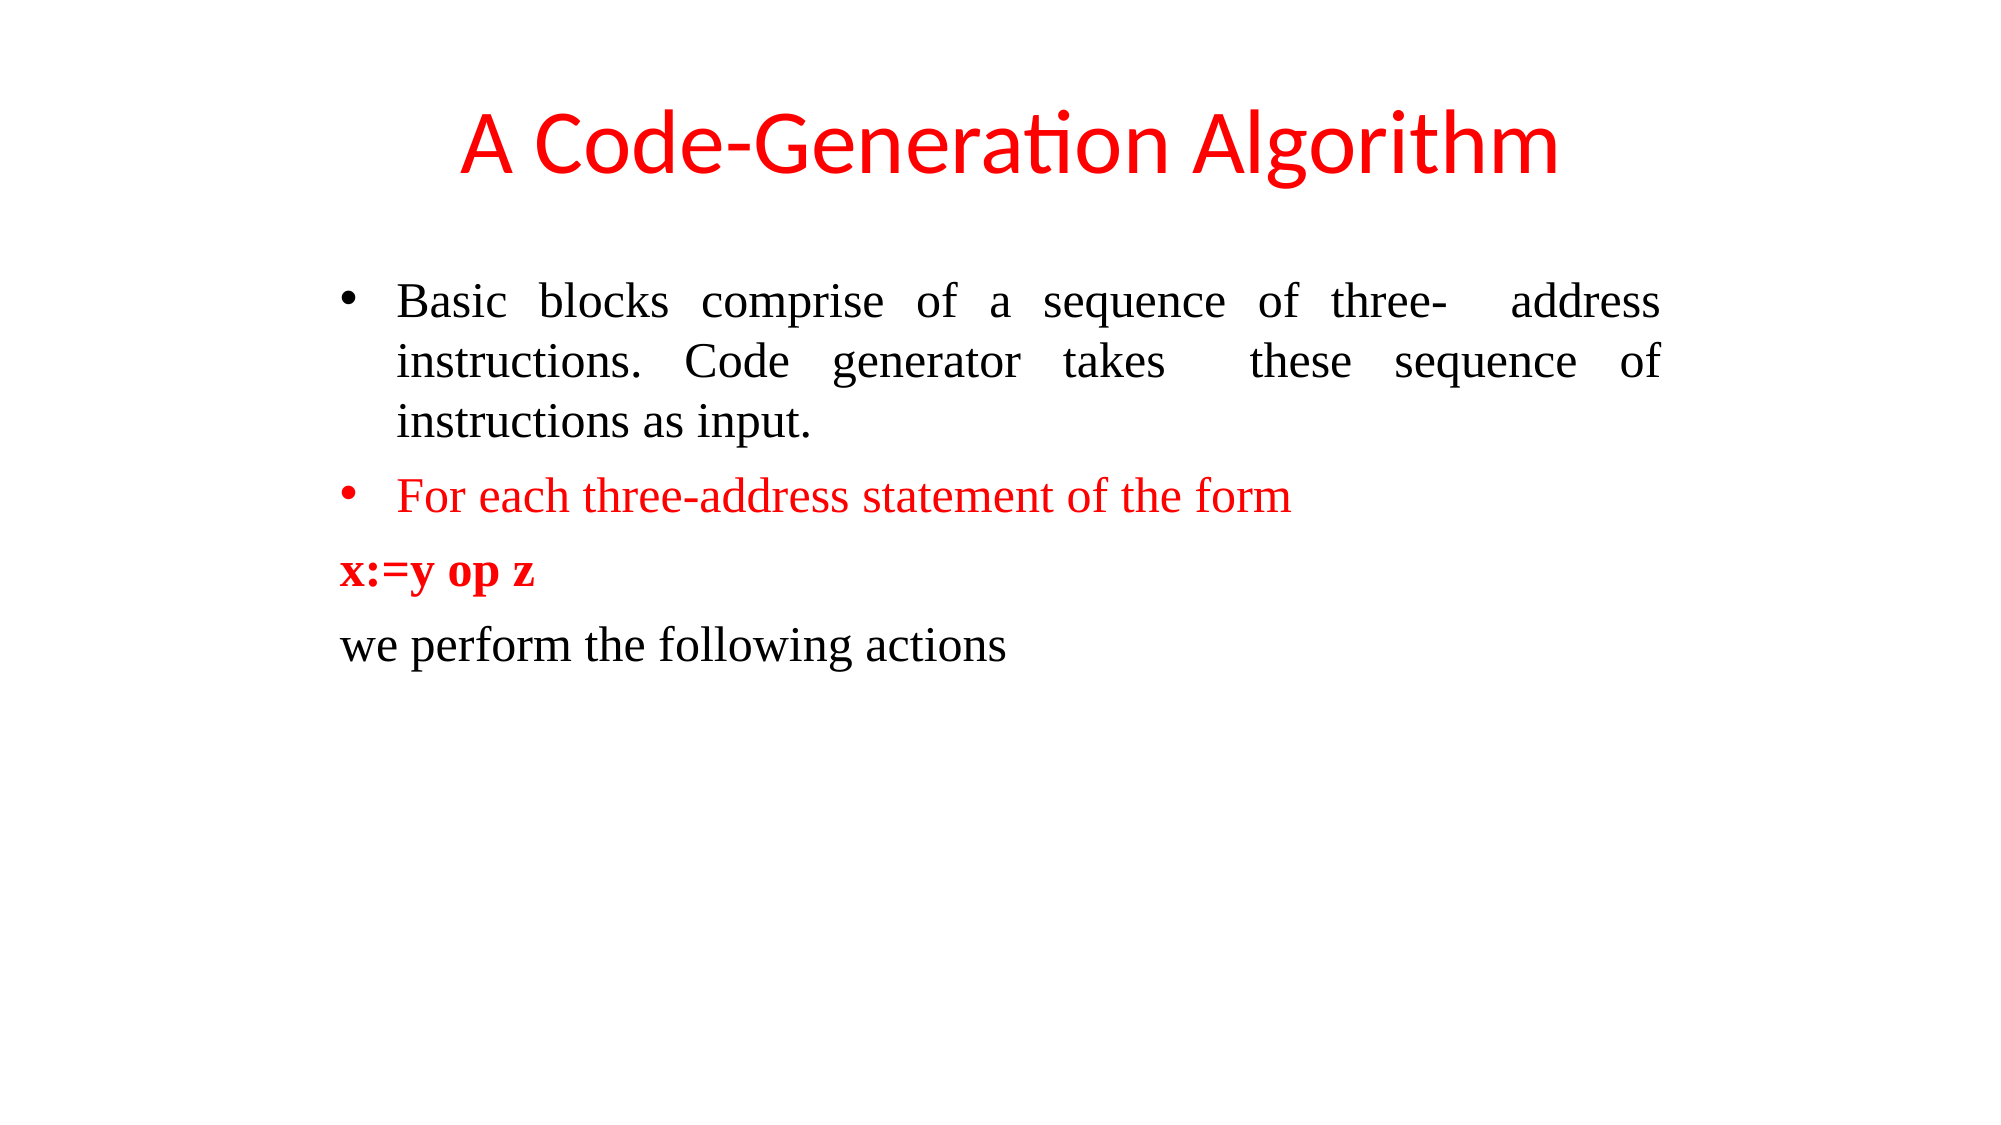

# A Code-Generation Algorithm
Basic blocks comprise of a sequence of three-  address instructions. Code generator takes  these sequence of instructions as input.
For each three-address statement of the form
x:=y op z
we perform the following actions